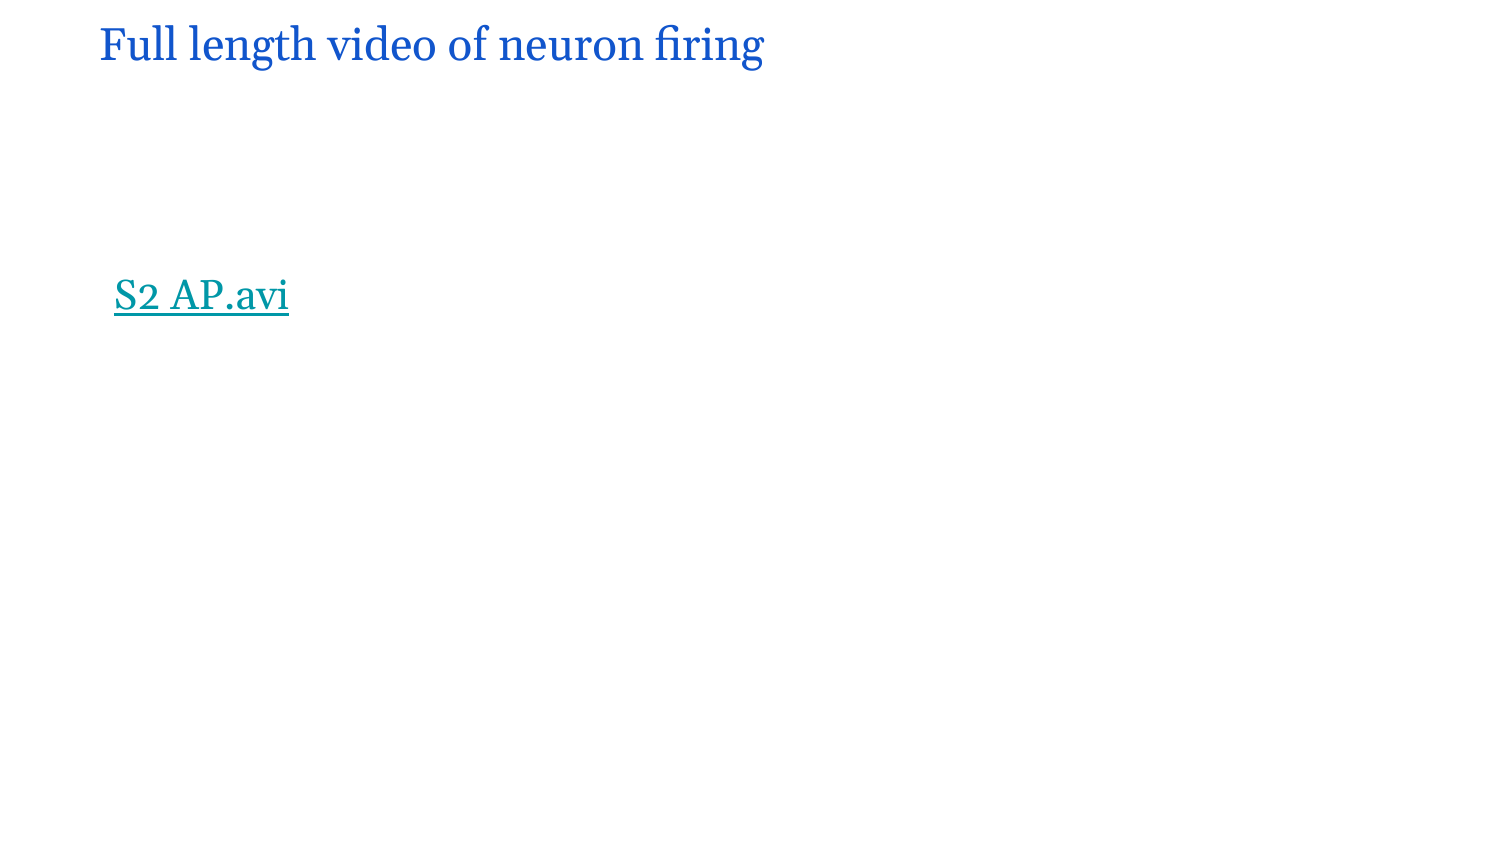

Full length video of neuron firing
S2 AP.avi